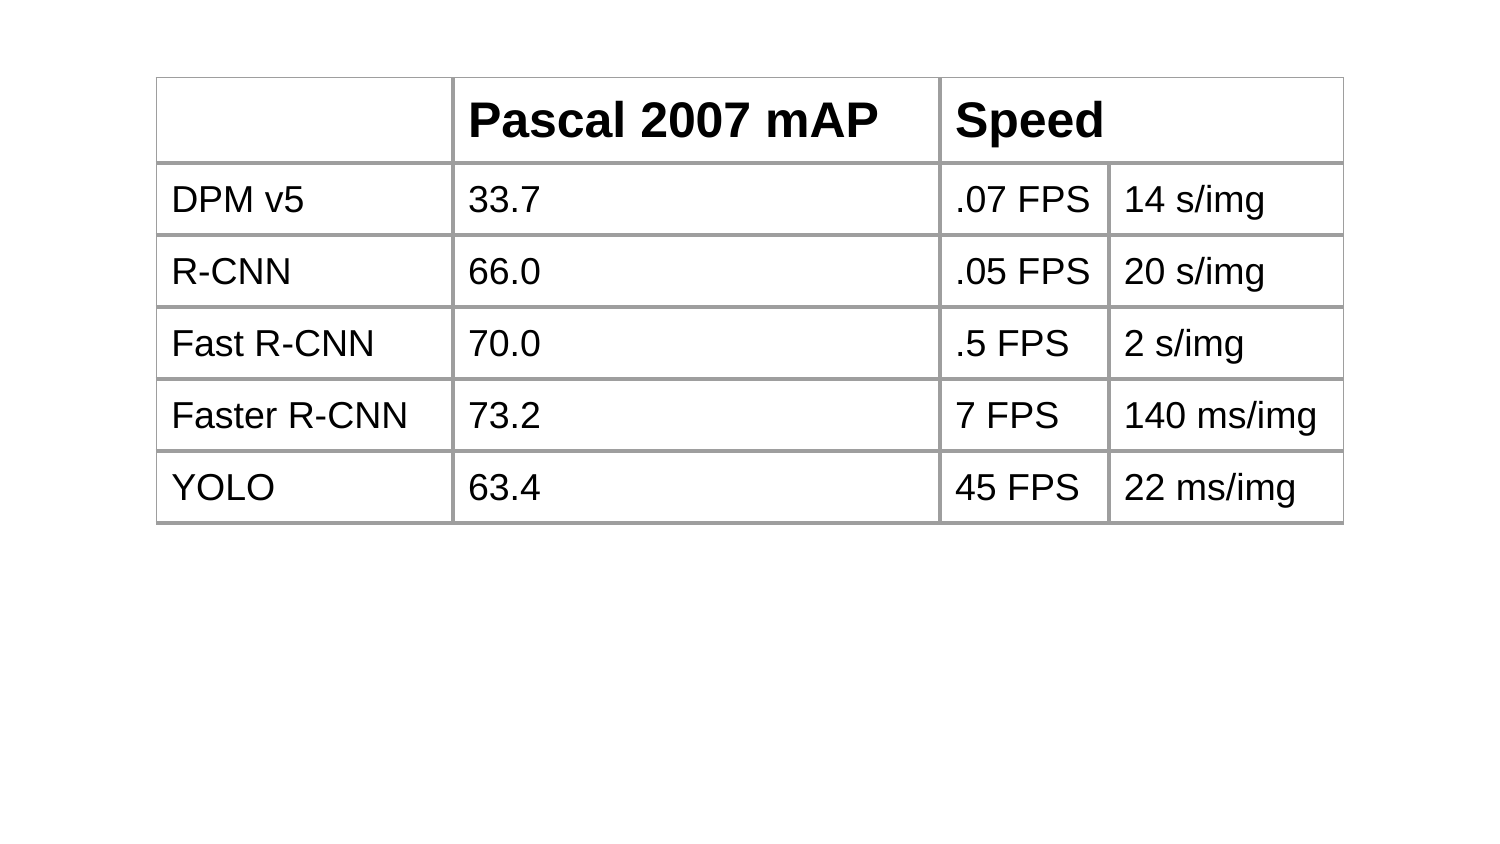

|  | Pascal 2007 mAP | Speed |  |
| --- | --- | --- | --- |
| DPM v5 | 33.7 | .07 FPS | 14 s/img |
| R-CNN | 66.0 | .05 FPS | 20 s/img |
| Fast R-CNN | 70.0 | .5 FPS | 2 s/img |
| Faster R-CNN | 73.2 | 7 FPS | 140 ms/img |
| YOLO | 63.4 | 45 FPS | 22 ms/img |